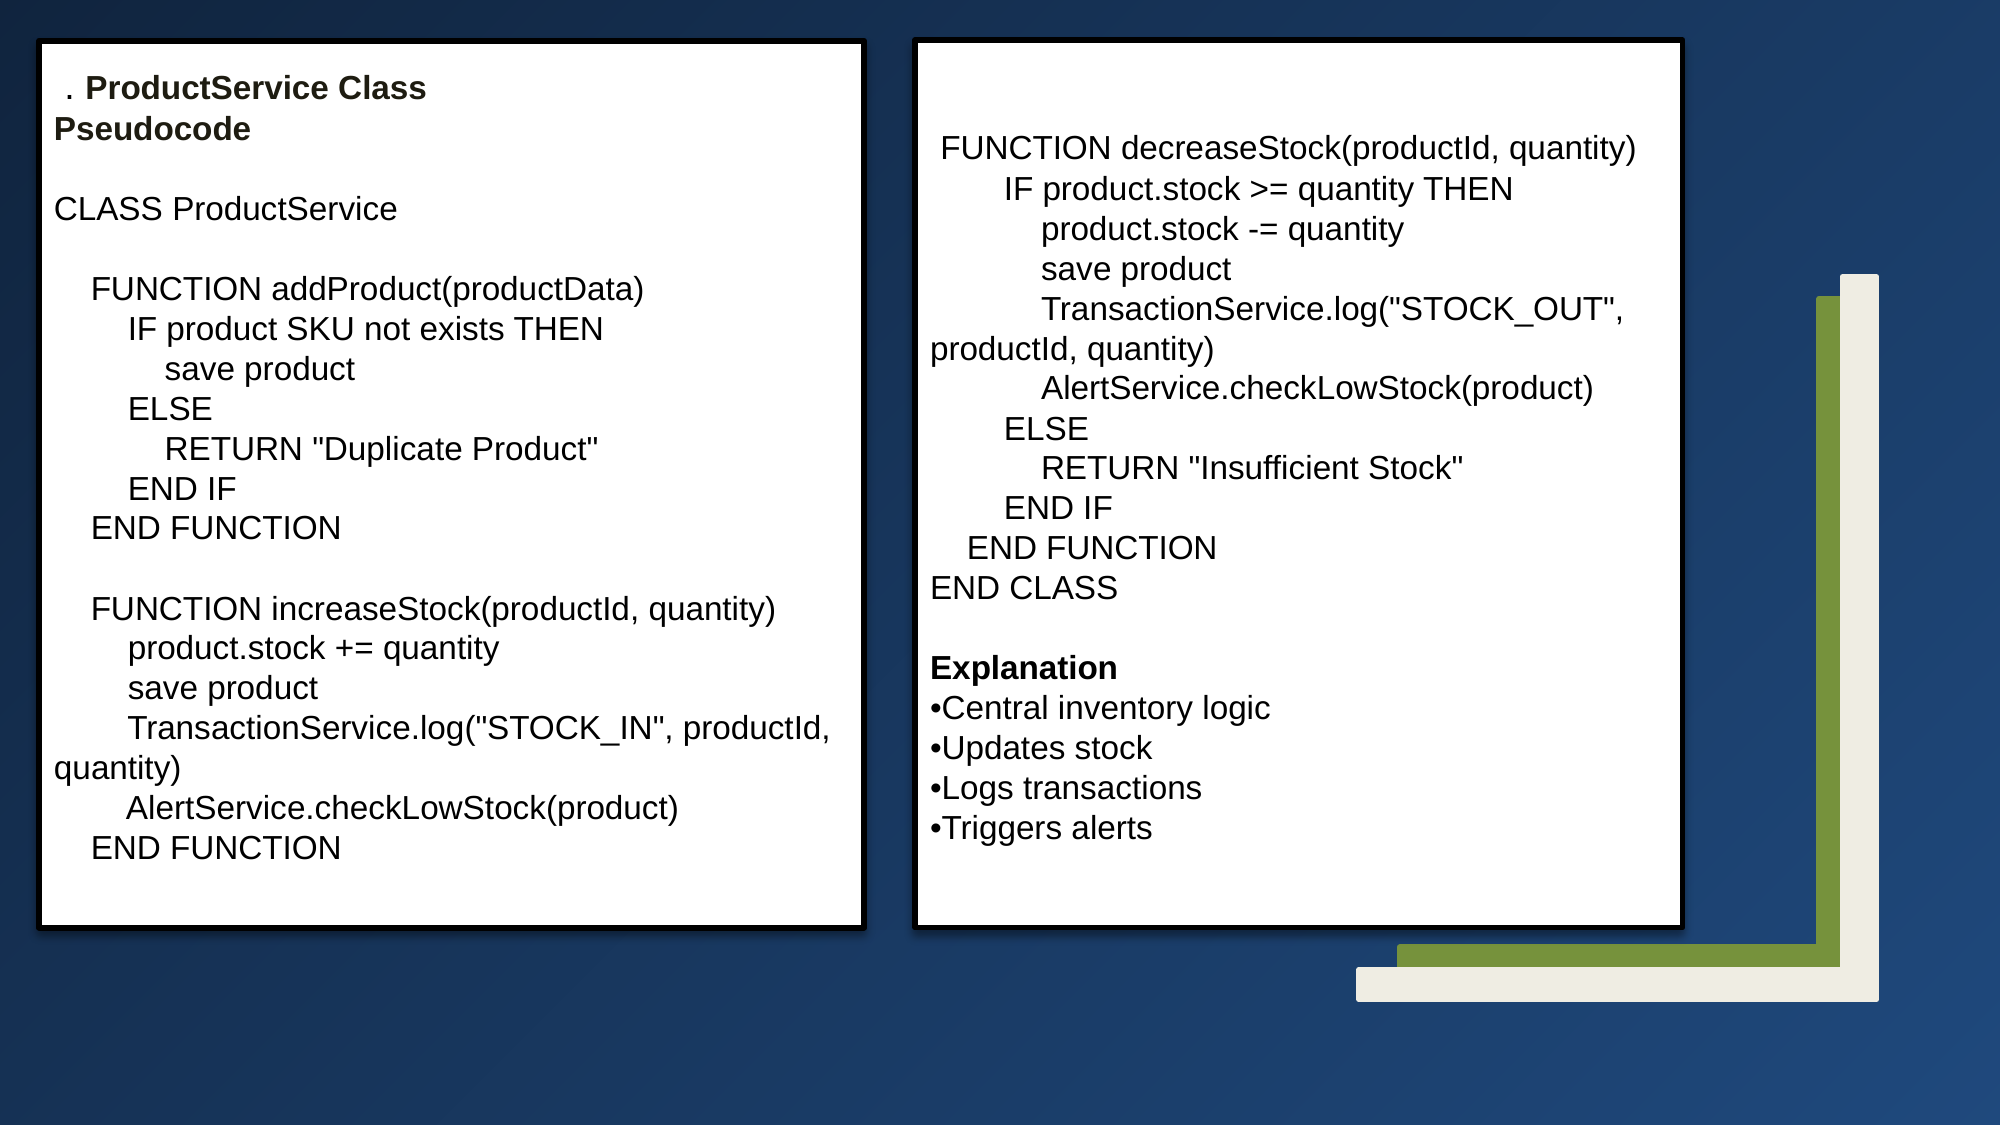

FUNCTION decreaseStock(productId, quantity)
        IF product.stock >= quantity THEN
            product.stock -= quantity
            save product
            TransactionService.log("STOCK_OUT", productId, quantity)
            AlertService.checkLowStock(product)
        ELSE
            RETURN "Insufficient Stock"
        END IF
    END FUNCTION
END CLASS

Explanation
•Central inventory logic
•Updates stock
•Logs transactions
•Triggers alerts
 . ProductService Class
Pseudocode
CLASS ProductService
 
    FUNCTION addProduct(productData)
        IF product SKU not exists THEN
            save product
        ELSE
            RETURN "Duplicate Product"
        END IF
    END FUNCTION
 
    FUNCTION increaseStock(productId, quantity)
        product.stock += quantity
        save product
        TransactionService.log("STOCK_IN", productId, quantity)
        AlertService.checkLowStock(product)
    END FUNCTION
#